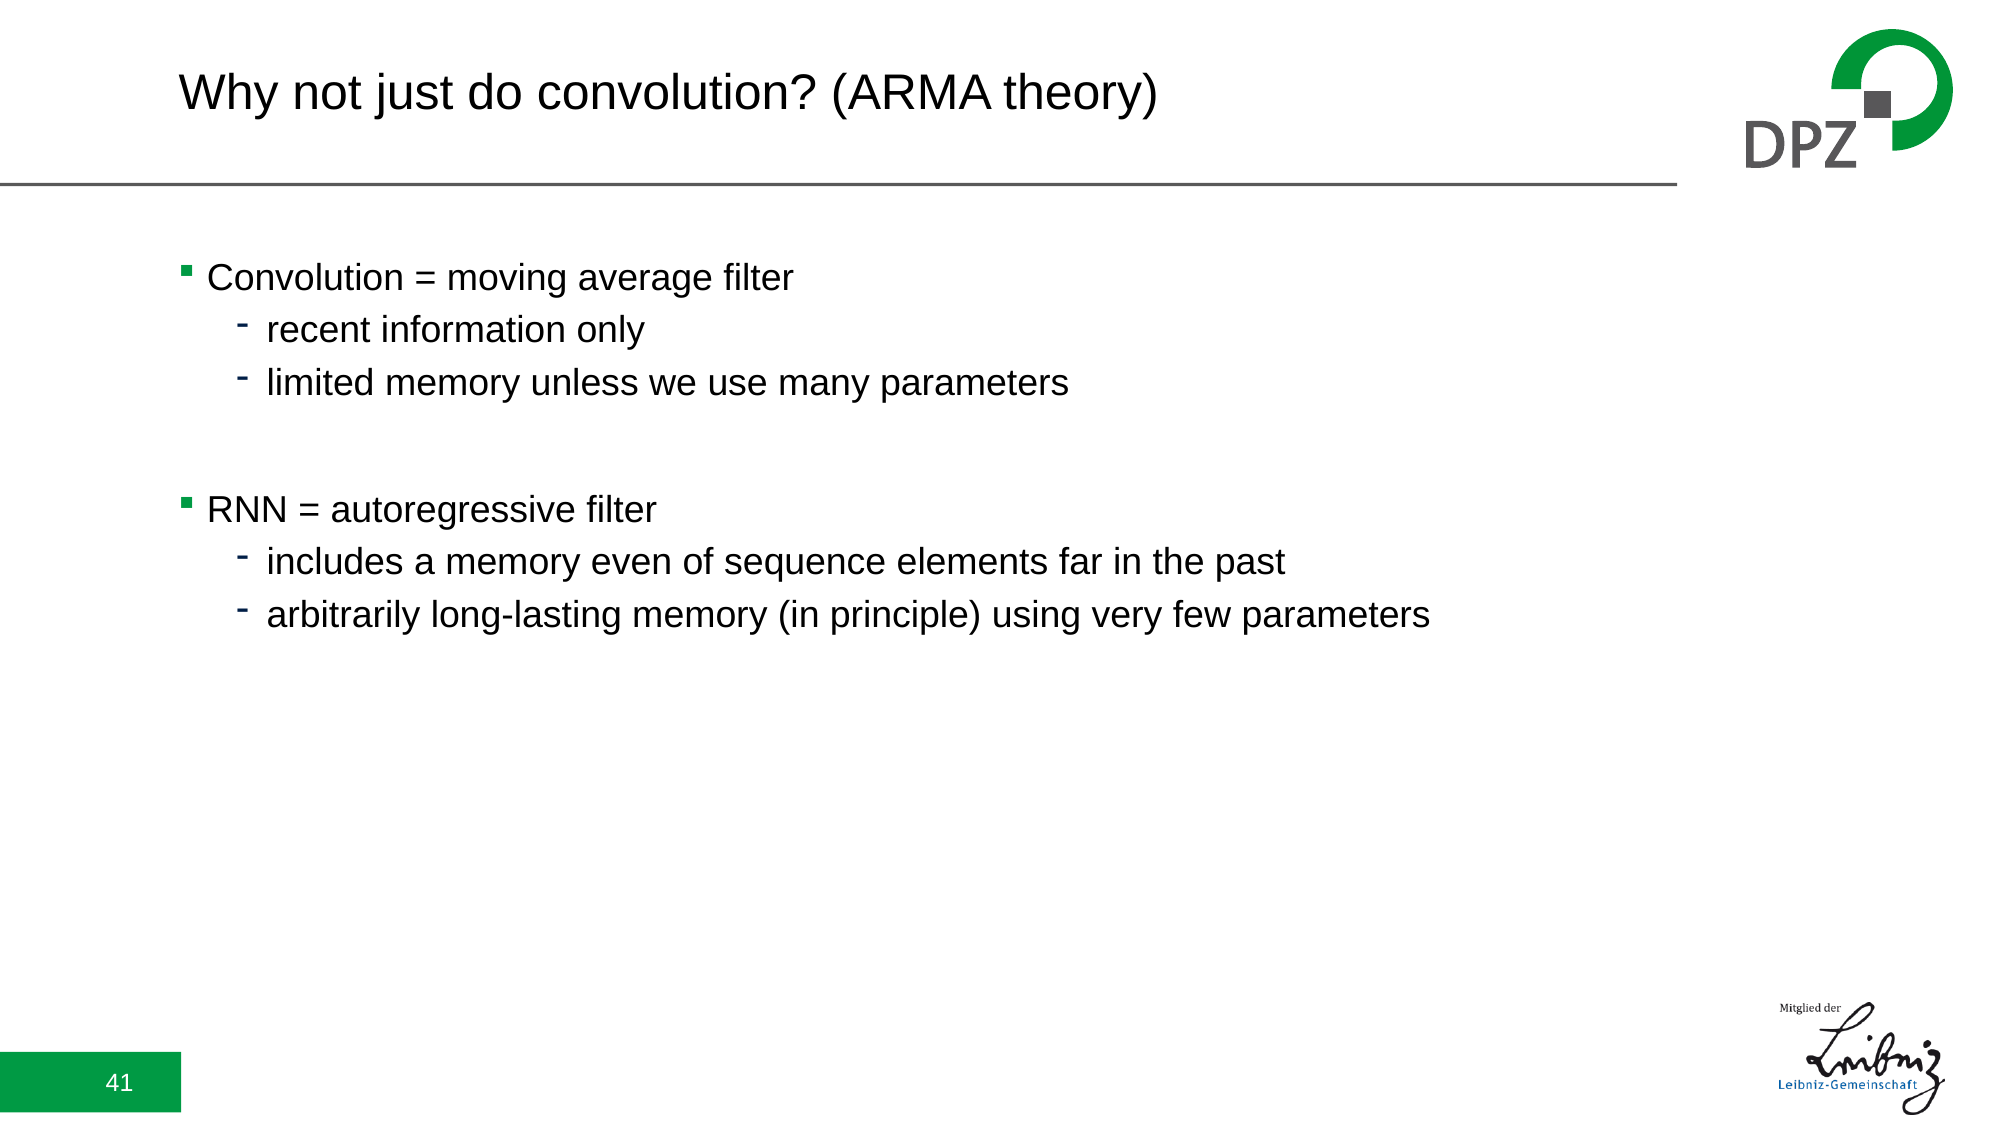

# Why not just do convolution? (ARMA theory)
Convolution = moving average filter
recent information only
limited memory unless we use many parameters

RNN = autoregressive filter
includes a memory even of sequence elements far in the past
arbitrarily long-lasting memory (in principle) using very few parameters
41